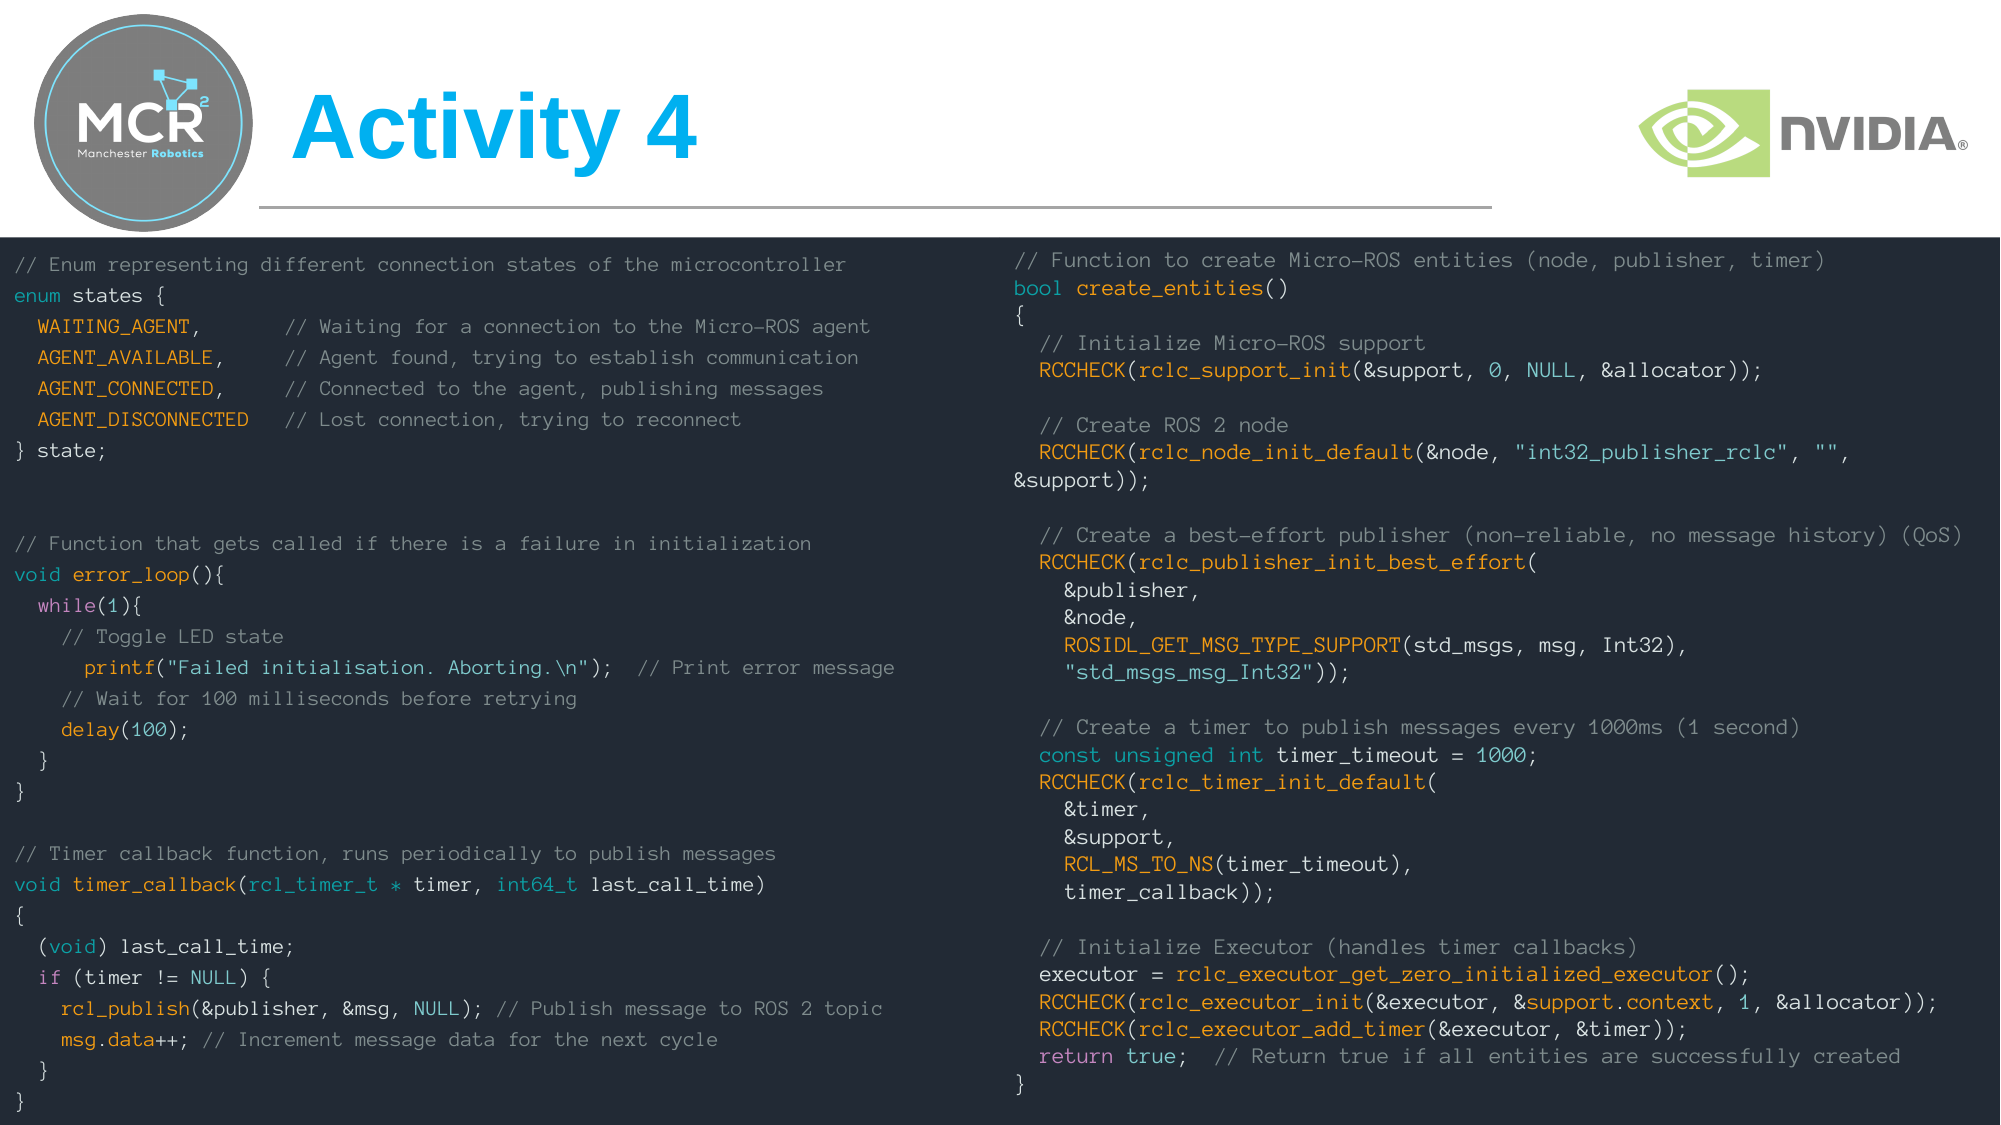

# Activity 4
// Enum representing different connection states of the microcontroller
enum states {
  WAITING_AGENT,       // Waiting for a connection to the Micro-ROS agent
  AGENT_AVAILABLE,     // Agent found, trying to establish communication
  AGENT_CONNECTED,     // Connected to the agent, publishing messages
  AGENT_DISCONNECTED   // Lost connection, trying to reconnect
} state;
// Function that gets called if there is a failure in initialization
void error_loop(){
  while(1){
    // Toggle LED state
      printf("Failed initialisation. Aborting.\n");  // Print error message
    // Wait for 100 milliseconds before retrying
    delay(100);
  }
}
// Timer callback function, runs periodically to publish messages
void timer_callback(rcl_timer_t * timer, int64_t last_call_time)
{
  (void) last_call_time;
  if (timer != NULL) {
    rcl_publish(&publisher, &msg, NULL); // Publish message to ROS 2 topic
    msg.data++; // Increment message data for the next cycle
  }
}
// Function to create Micro-ROS entities (node, publisher, timer)
bool create_entities()
{
  // Initialize Micro-ROS support
  RCCHECK(rclc_support_init(&support, 0, NULL, &allocator));
  // Create ROS 2 node
  RCCHECK(rclc_node_init_default(&node, "int32_publisher_rclc", "", &support));
  // Create a best-effort publisher (non-reliable, no message history) (QoS)
  RCCHECK(rclc_publisher_init_best_effort(
    &publisher,
    &node,
    ROSIDL_GET_MSG_TYPE_SUPPORT(std_msgs, msg, Int32),
    "std_msgs_msg_Int32"));
  // Create a timer to publish messages every 1000ms (1 second)
  const unsigned int timer_timeout = 1000;
  RCCHECK(rclc_timer_init_default(
    &timer,
    &support,
    RCL_MS_TO_NS(timer_timeout),
    timer_callback));
  // Initialize Executor (handles timer callbacks)
  executor = rclc_executor_get_zero_initialized_executor();
  RCCHECK(rclc_executor_init(&executor, &support.context, 1, &allocator));
  RCCHECK(rclc_executor_add_timer(&executor, &timer));
  return true;  // Return true if all entities are successfully created
}